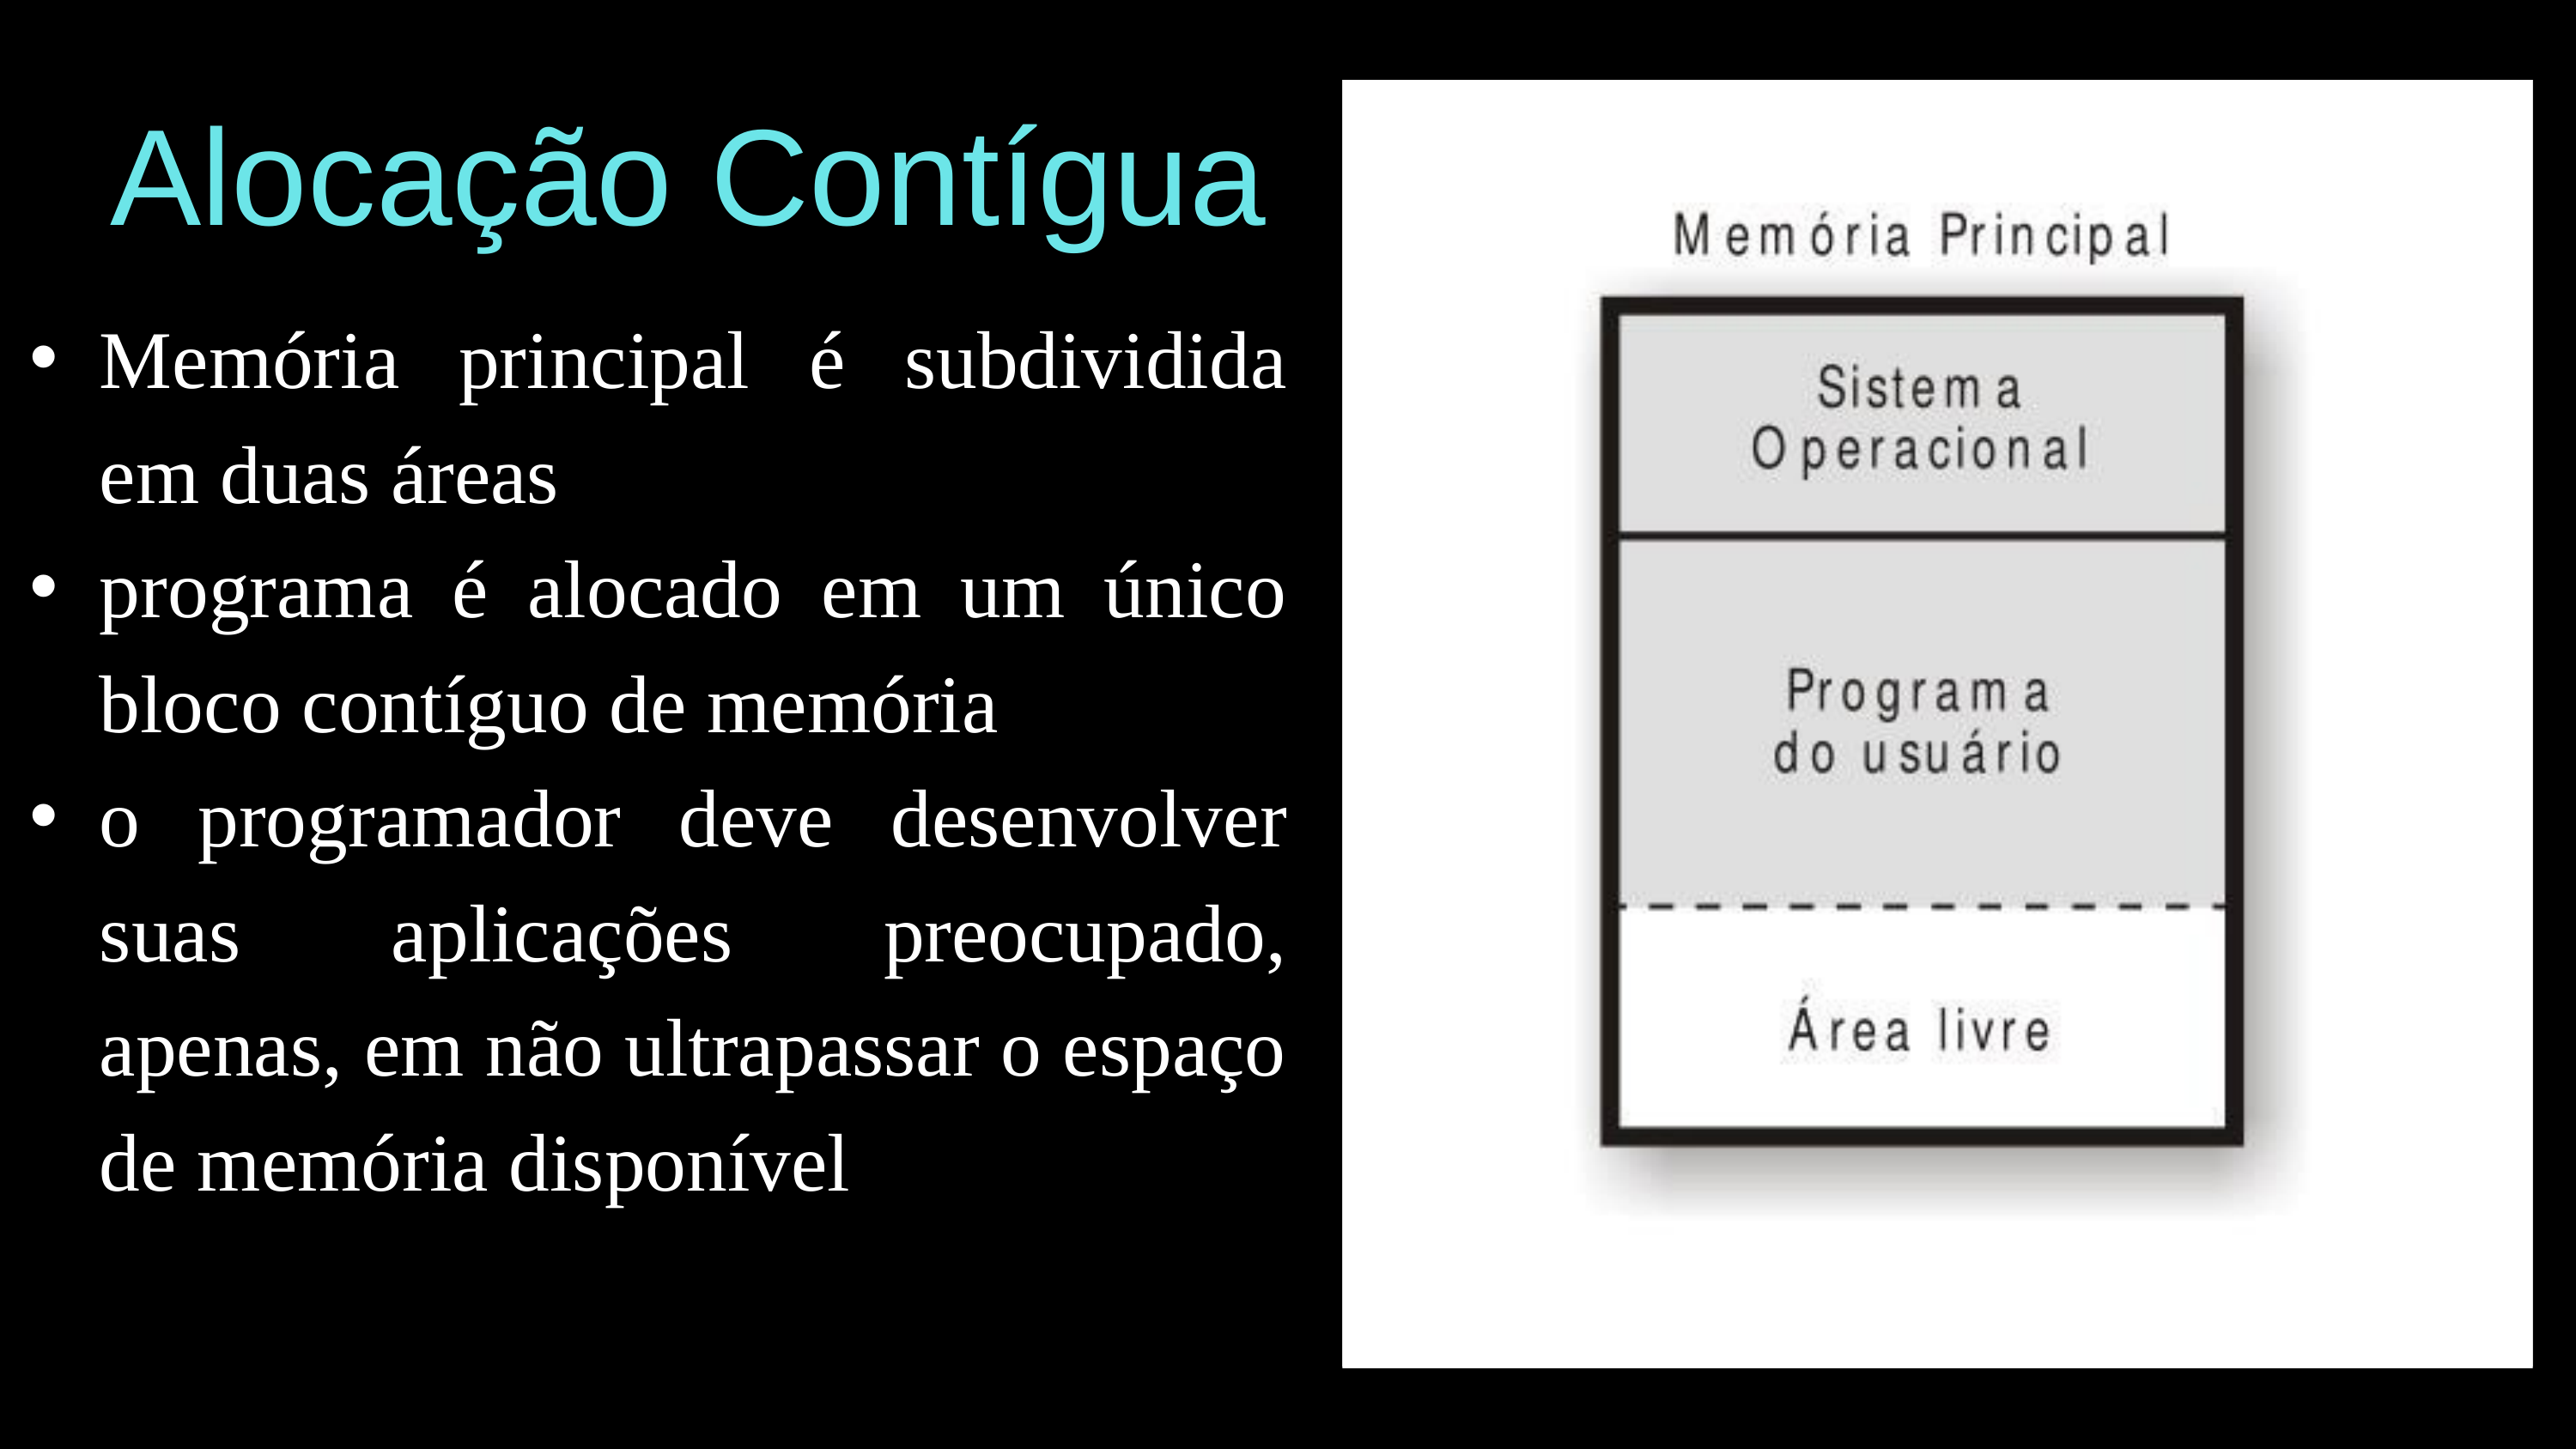

Alocação Contígua

Memória principal é subdividida em duas áreas
programa é alocado em um único bloco contíguo de memória
o programador deve desenvolver suas aplicações preocupado, apenas, em não ultrapassar o espaço de memória disponível